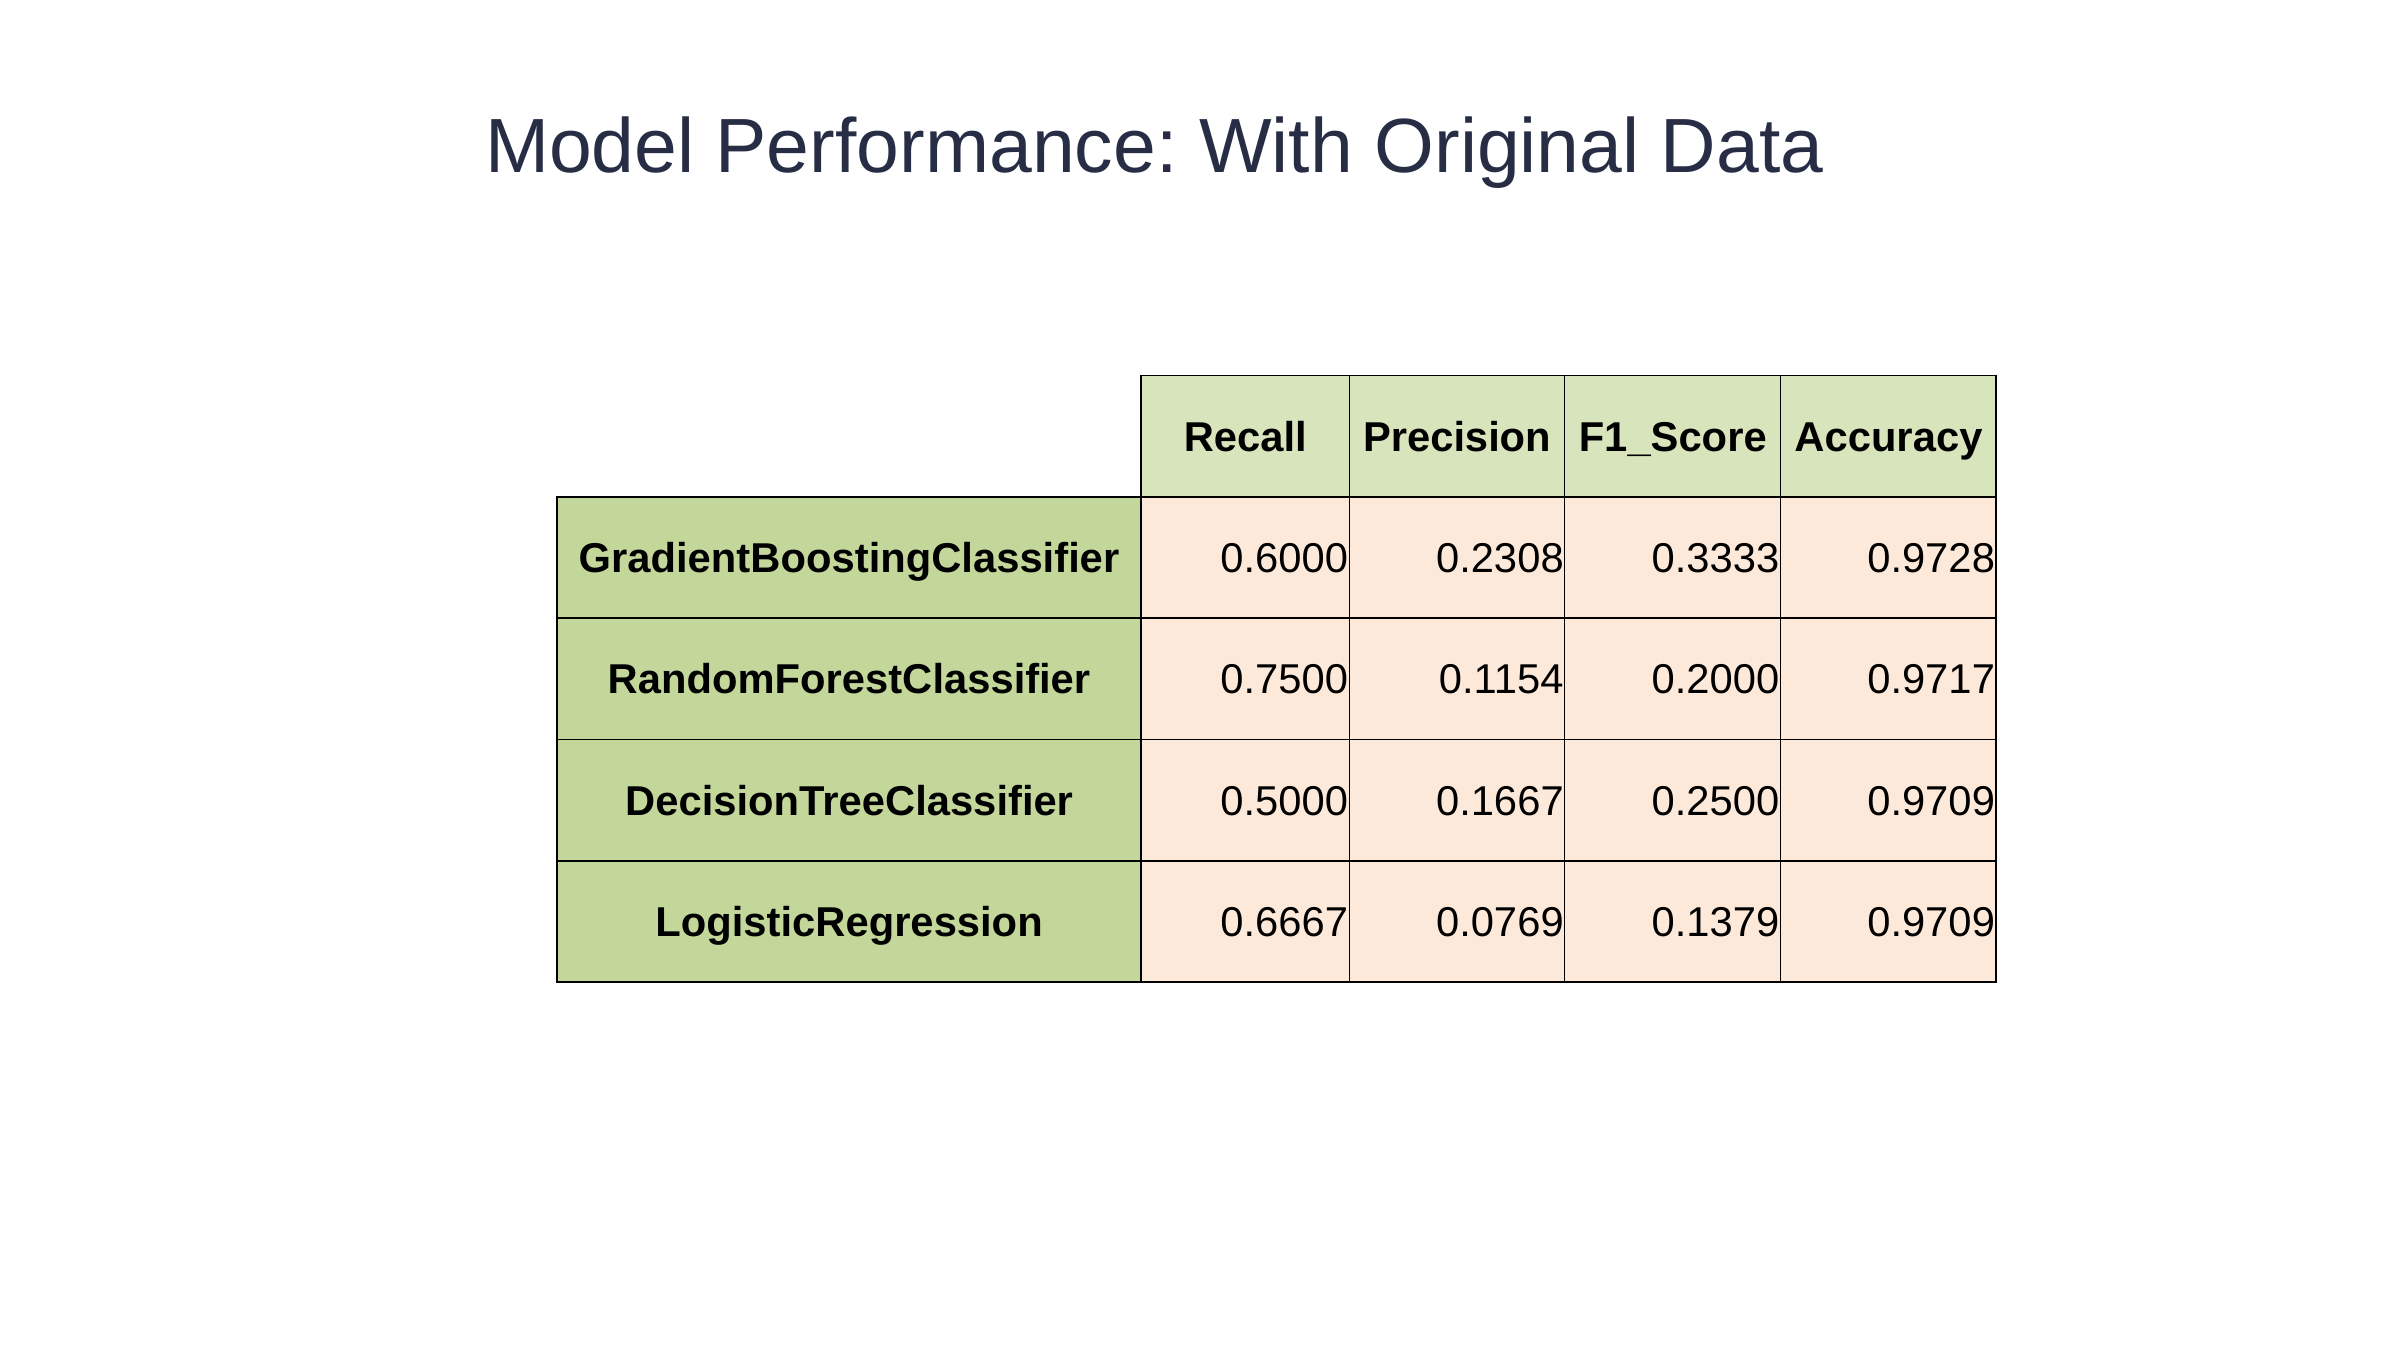

Model Performance: With Original Data
|  | Recall | Precision | F1\_Score | Accuracy |
| --- | --- | --- | --- | --- |
| GradientBoostingClassifier | 0.6000 | 0.2308 | 0.3333 | 0.9728 |
| RandomForestClassifier | 0.7500 | 0.1154 | 0.2000 | 0.9717 |
| DecisionTreeClassifier | 0.5000 | 0.1667 | 0.2500 | 0.9709 |
| LogisticRegression | 0.6667 | 0.0769 | 0.1379 | 0.9709 |